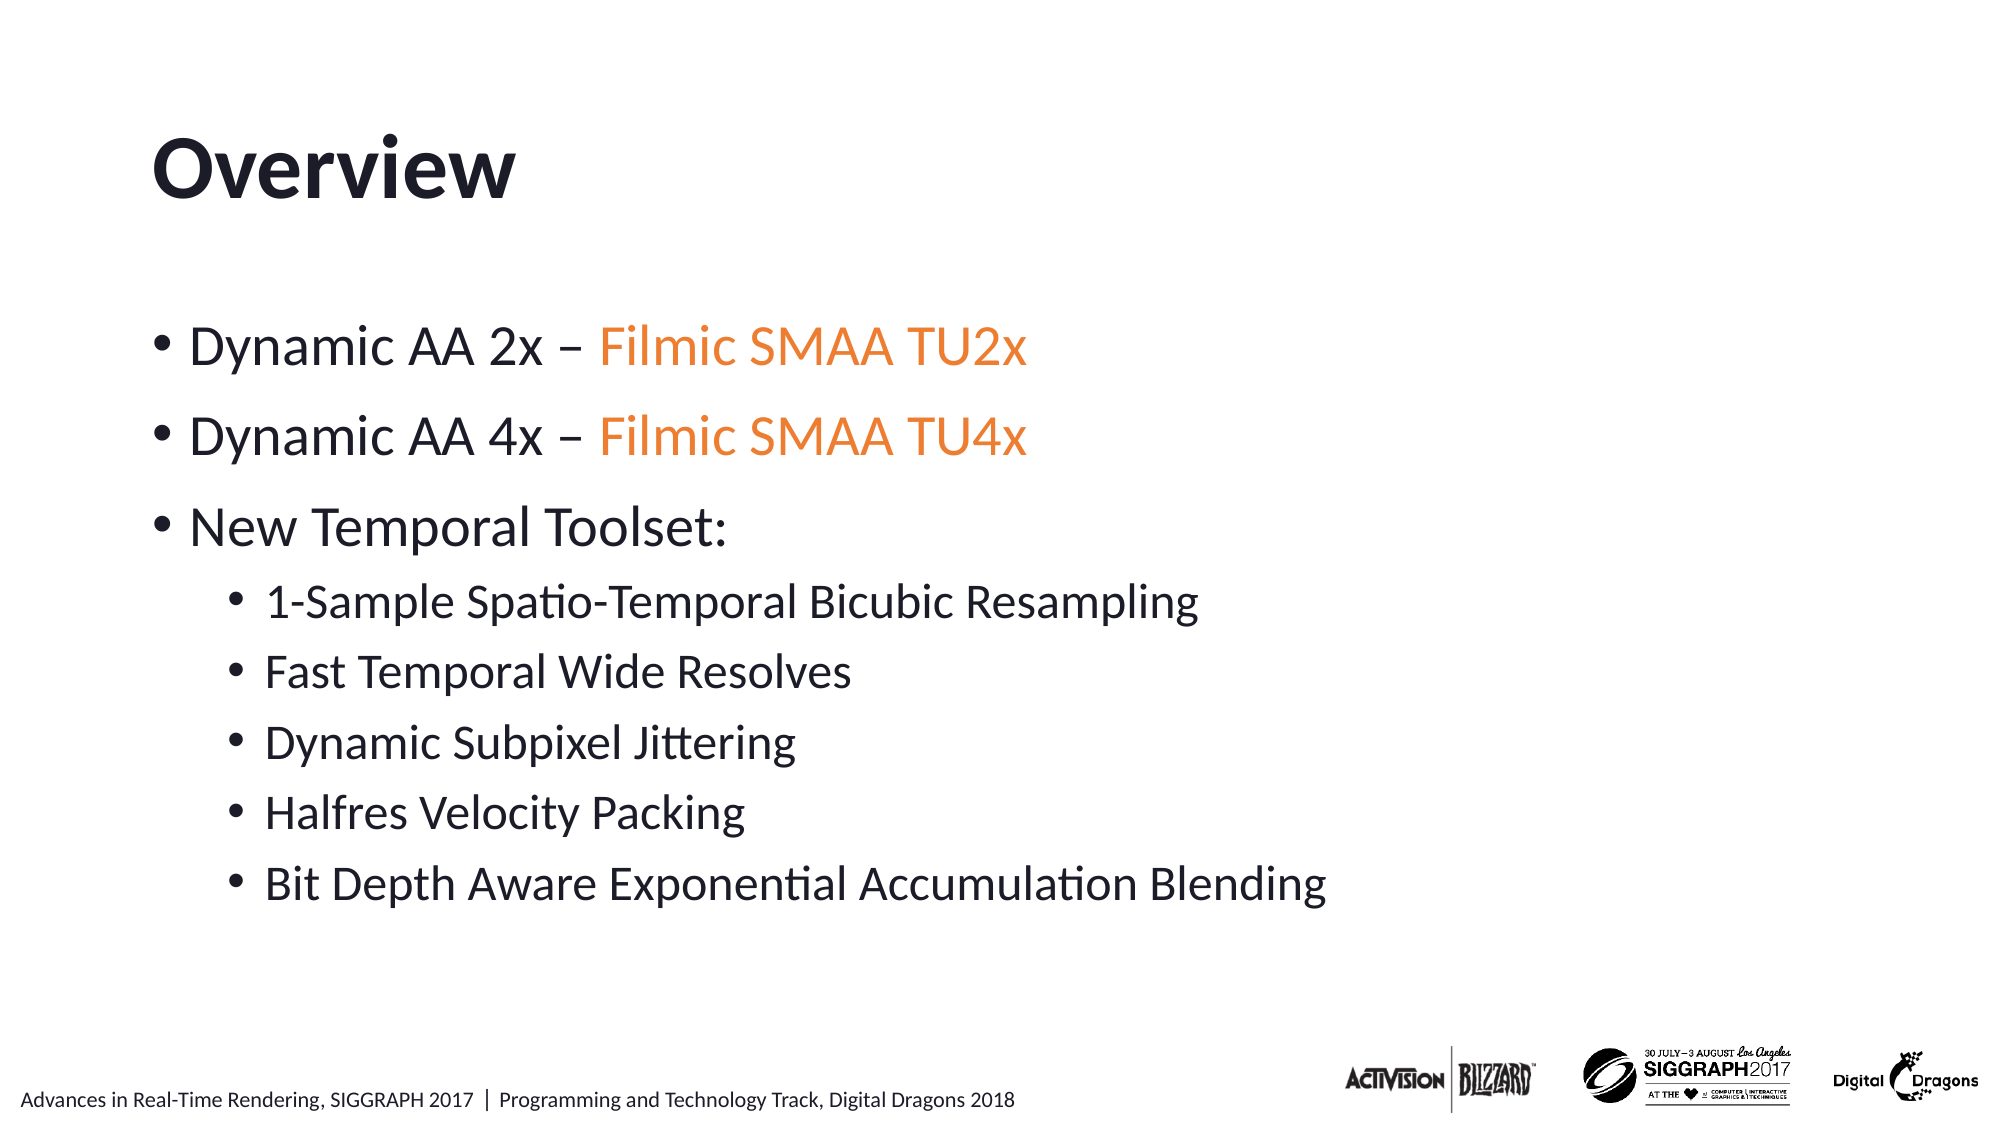

# Overview
Dynamic AA 2x – Filmic SMAA TU2x
Dynamic AA 4x – Filmic SMAA TU4x
New Temporal Toolset:
1-Sample Spatio-Temporal Bicubic Resampling
Fast Temporal Wide Resolves
Dynamic Subpixel Jittering
Halfres Velocity Packing
Bit Depth Aware Exponential Accumulation Blending